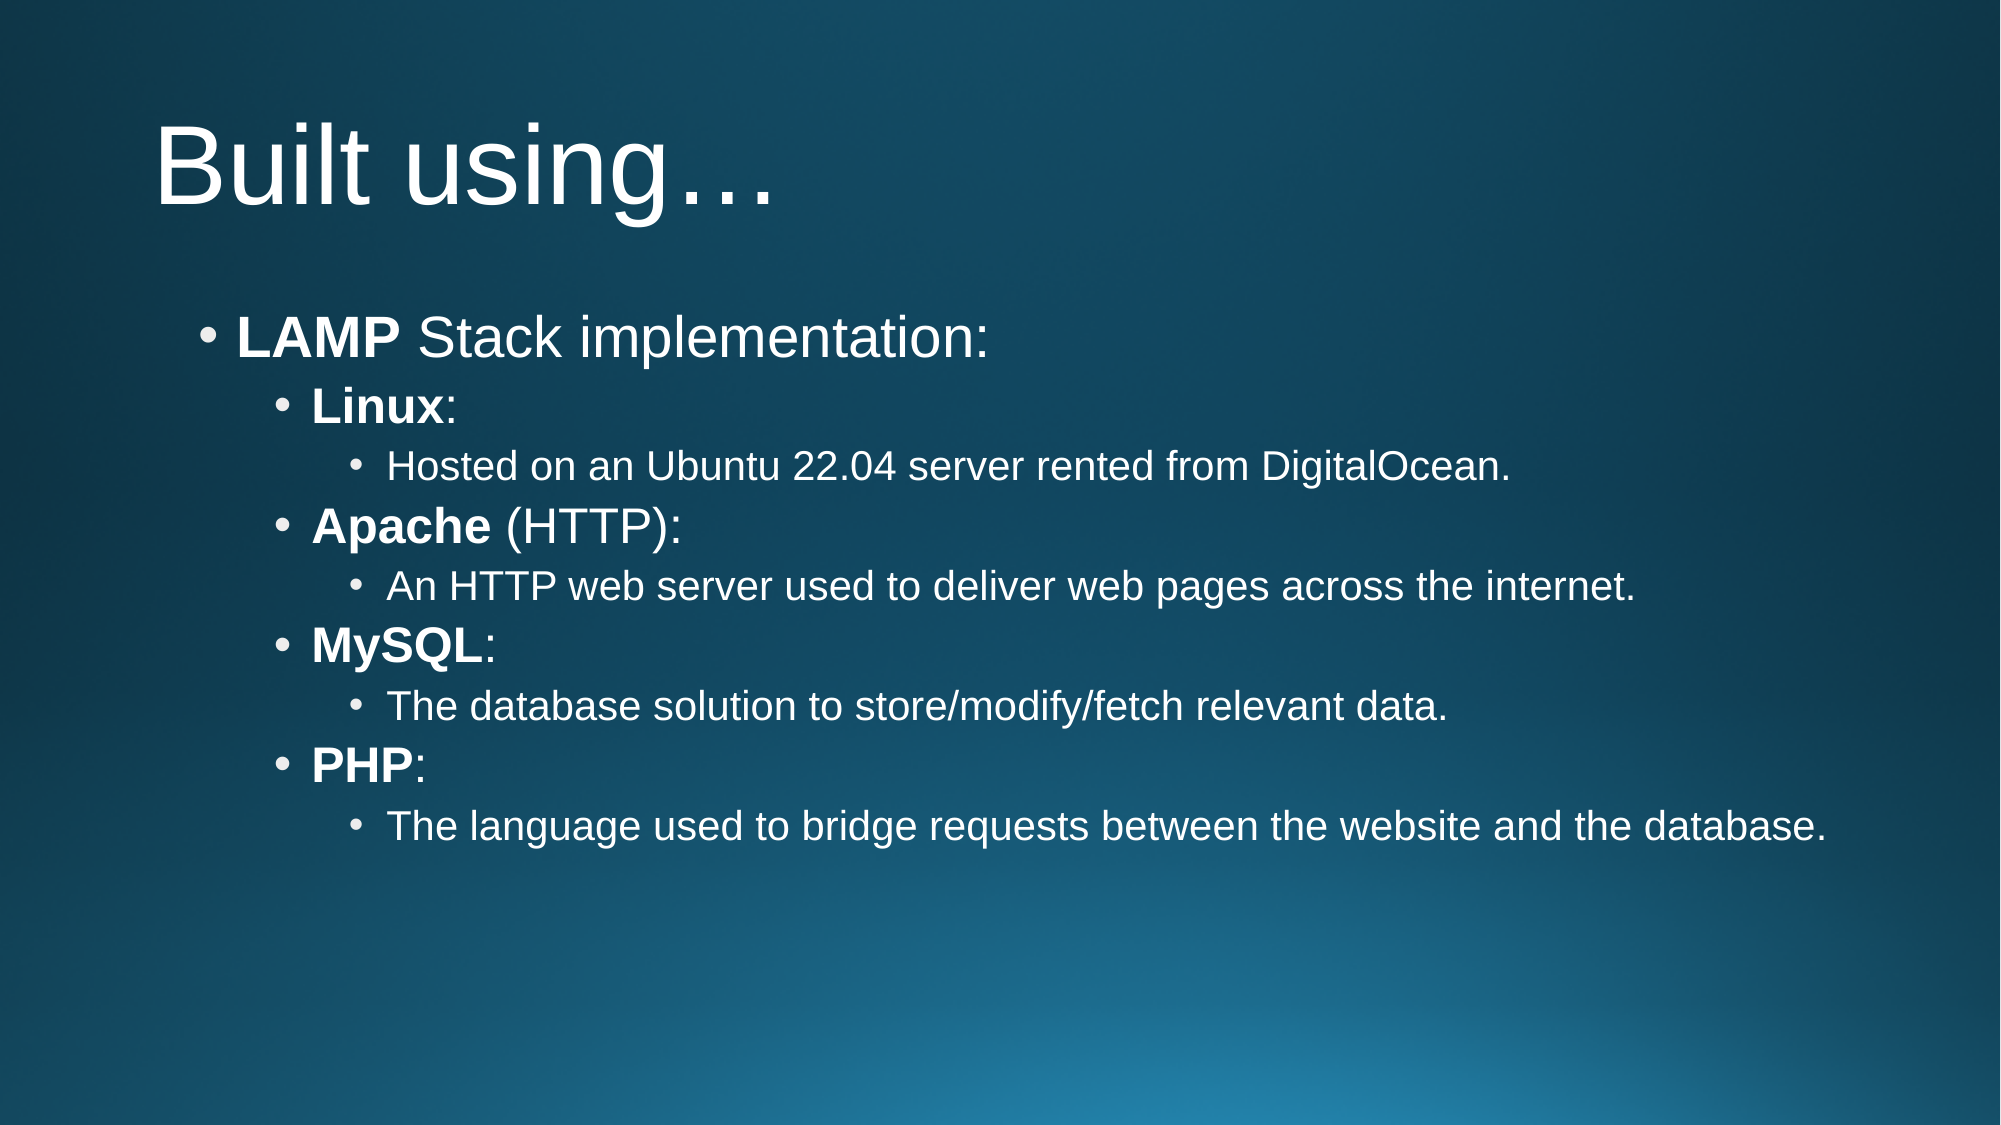

# Built using…
LAMP Stack implementation:
Linux:
Hosted on an Ubuntu 22.04 server rented from DigitalOcean.
Apache (HTTP):
An HTTP web server used to deliver web pages across the internet.
MySQL:
The database solution to store/modify/fetch relevant data.
PHP:
The language used to bridge requests between the website and the database.